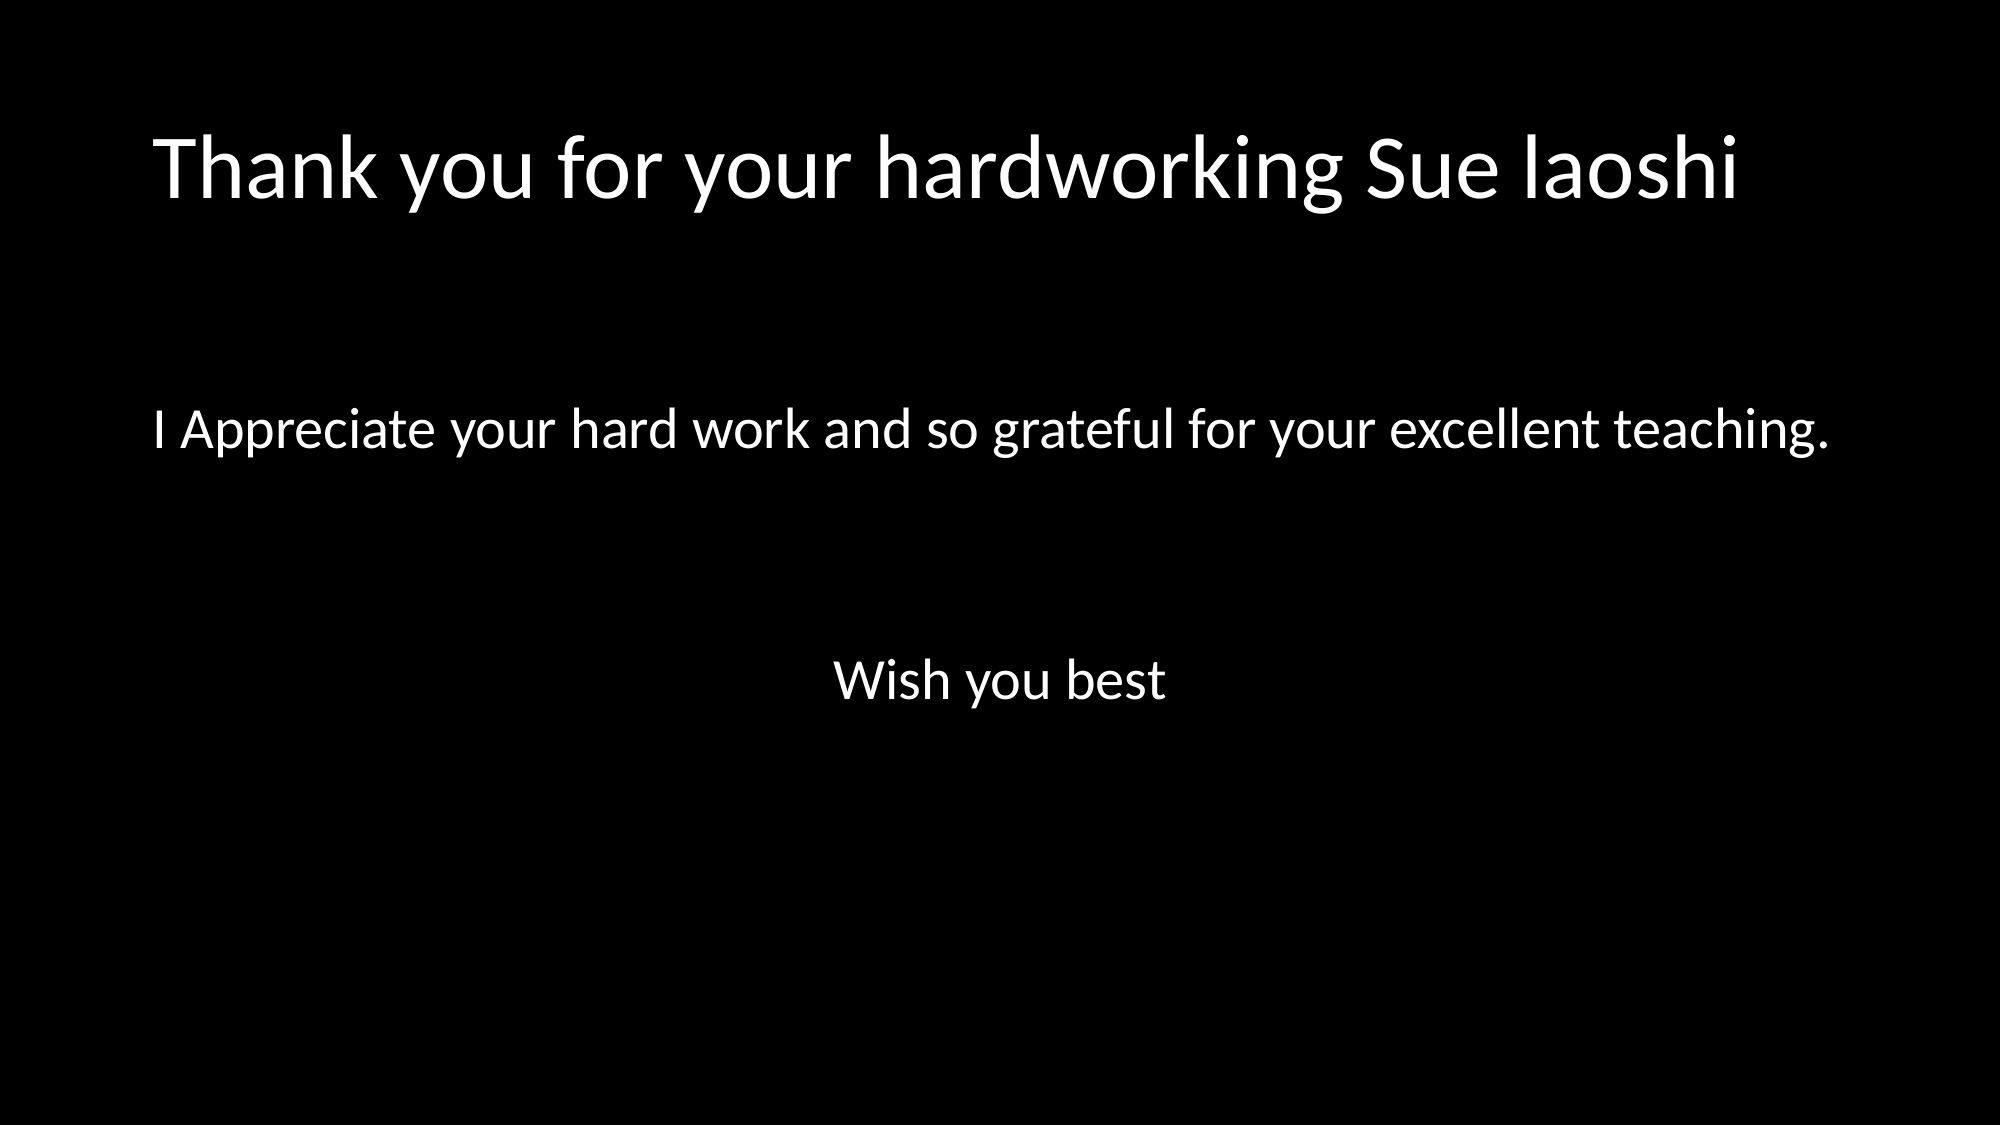

# Thank you for your hardworking Sue laoshi

I Appreciate your hard work and so grateful for your excellent teaching.

Wish you best